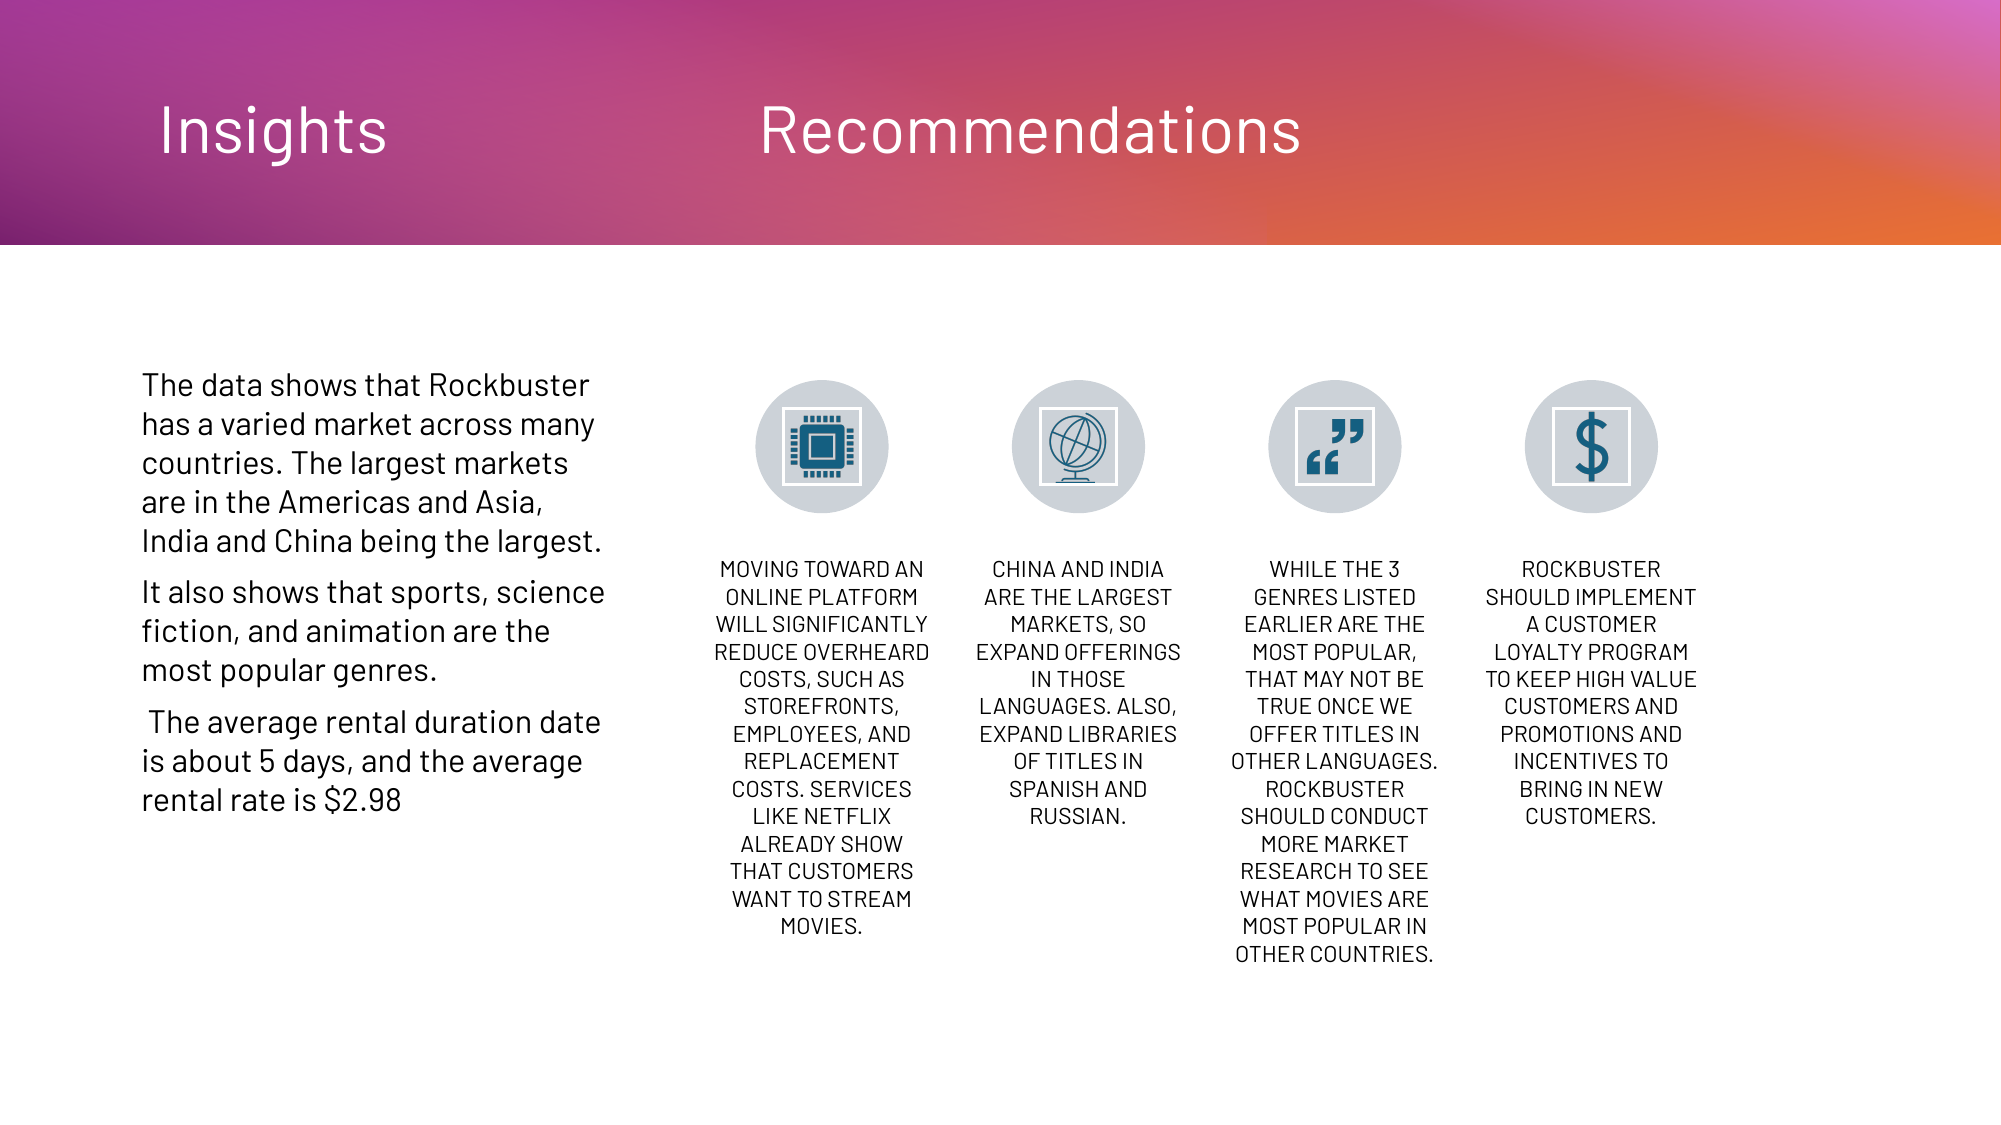

# Insights			Recommendations
Moving toward an online platform will significantly reduce overheard costs, such as storefronts, employees, and replacement costs. Services like Netflix already show that customers want to stream movies.
China and India are the largest markets, so expand offerings in those languages. Also, expand libraries of titles in Spanish and Russian.
While the 3 genres listed earlier are the most popular, that may not be true once we offer titles in other languages. Rockbuster should conduct more market research to see what movies are most popular in other countries.
Rockbuster should implement a customer loyalty program to keep high value customers and promotions and incentives to bring in new customers.
The data shows that Rockbuster has a varied market across many countries. The largest markets are in the Americas and Asia, India and China being the largest.
It also shows that sports, science fiction, and animation are the most popular genres.
 The average rental duration date is about 5 days, and the average rental rate is $2.98